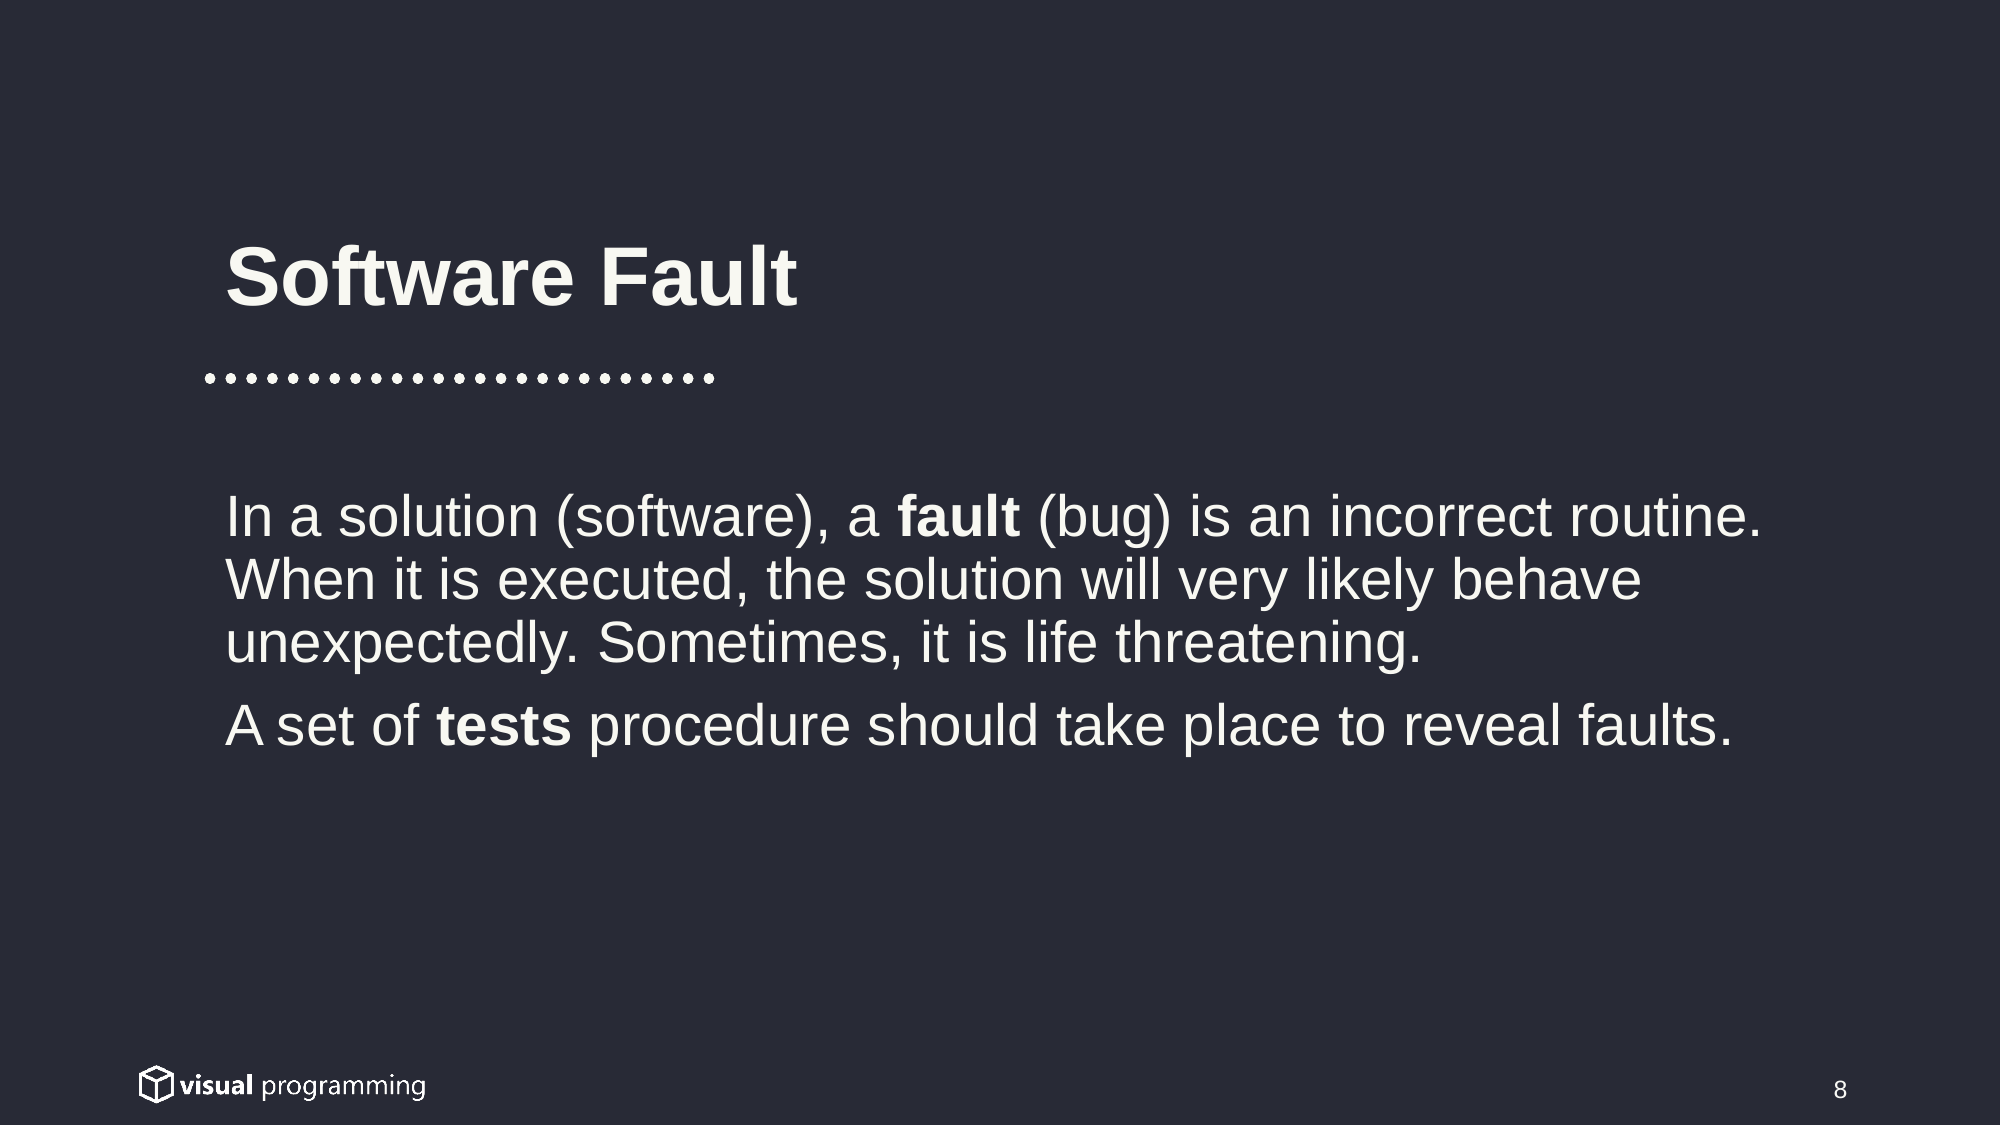

Software Fault
In a solution (software), a fault (bug) is an incorrect routine. When it is executed, the solution will very likely behave unexpectedly. Sometimes, it is life threatening.
A set of tests procedure should take place to reveal faults.
8